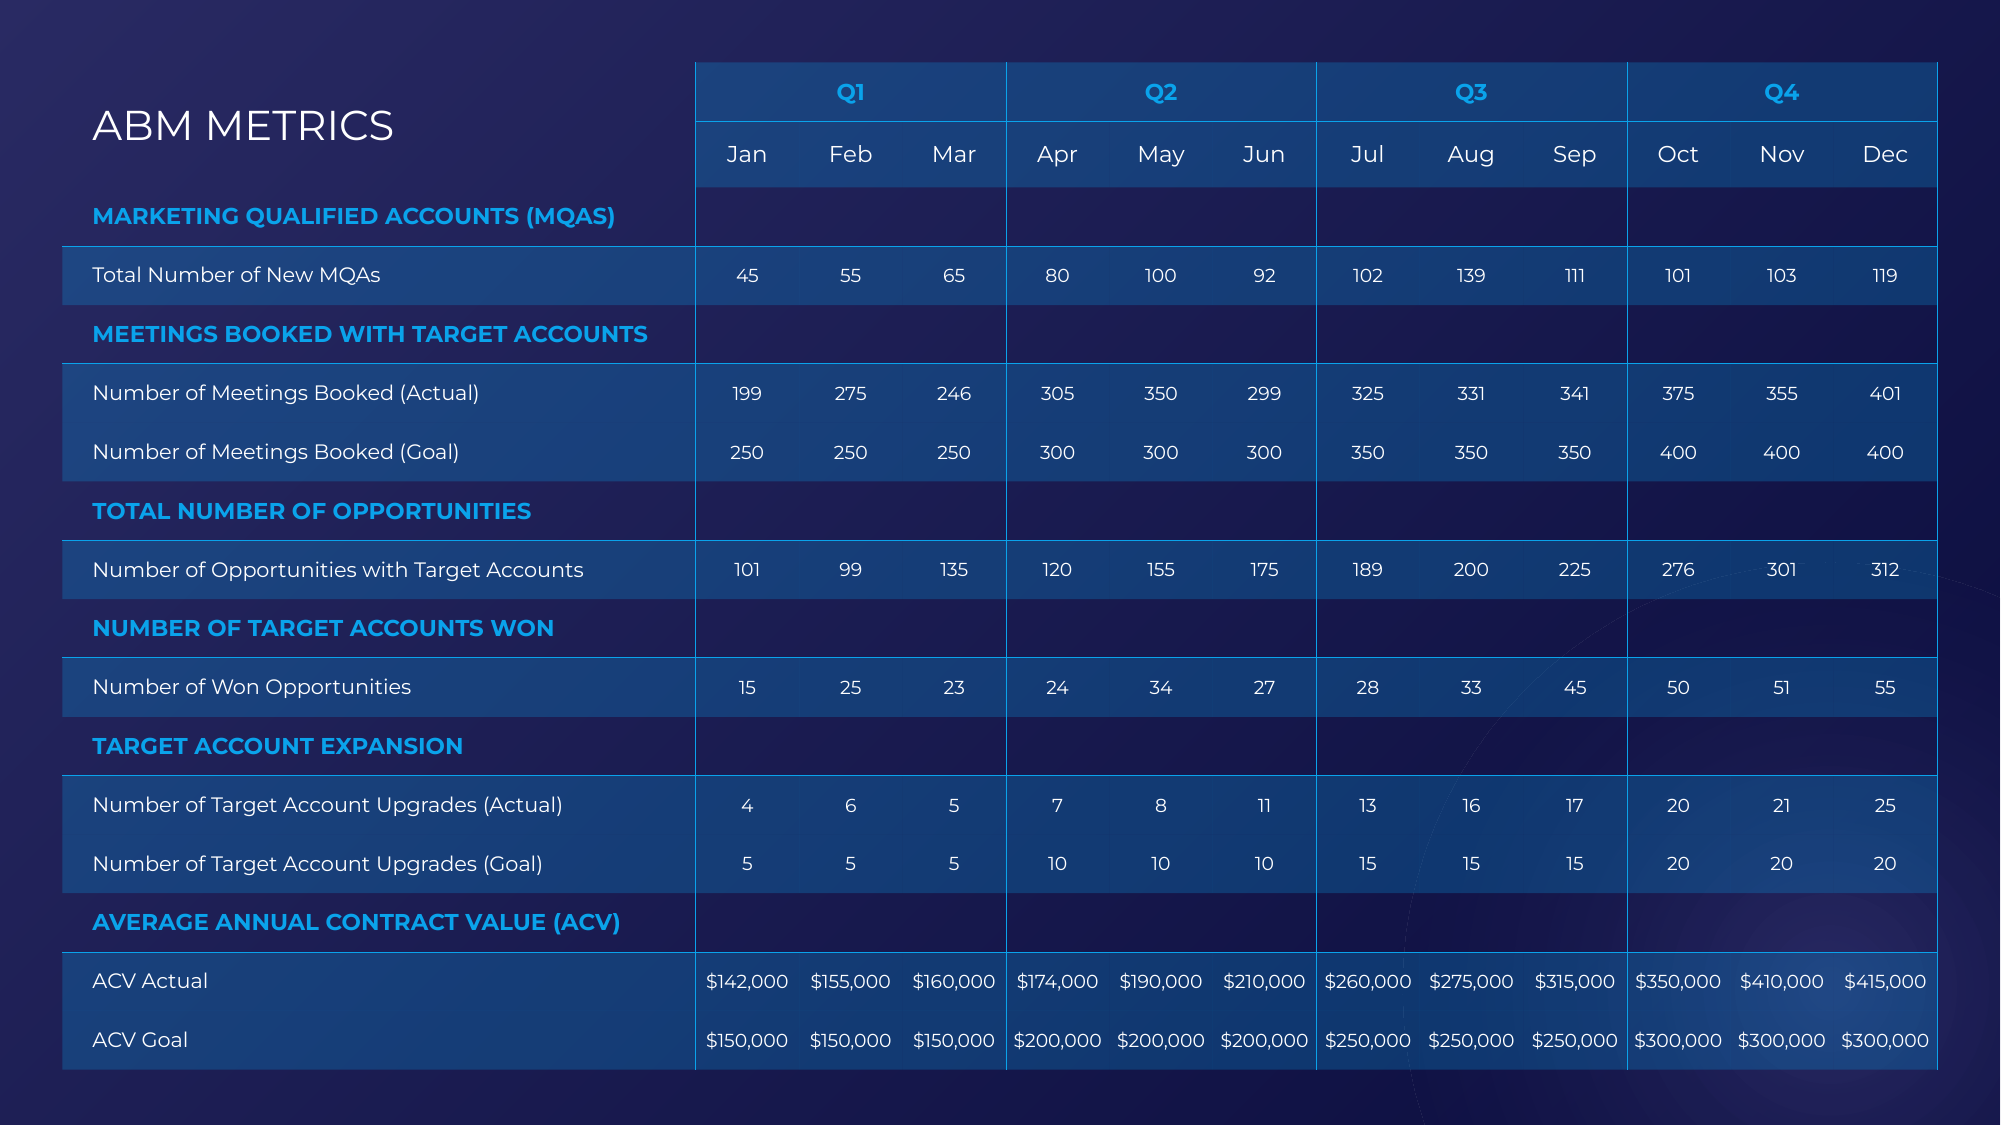

| ABM METRICS | Q1 |  |  | Q2 |  |  | Q3 |  |  | Q4 |  |  |
| --- | --- | --- | --- | --- | --- | --- | --- | --- | --- | --- | --- | --- |
|  | Jan | Feb | Mar | Apr | May | Jun | Jul | Aug | Sep | Oct | Nov | Dec |
| MARKETING QUALIFIED ACCOUNTS (MQAS) |  |  |  |  |  |  |  |  |  |  |  |  |
| Total Number of New MQAs | 45 | 55 | 65 | 80 | 100 | 92 | 102 | 139 | 111 | 101 | 103 | 119 |
| MEETINGS BOOKED WITH TARGET ACCOUNTS |  |  |  |  |  |  |  |  |  |  |  |  |
| Number of Meetings Booked (Actual) | 199 | 275 | 246 | 305 | 350 | 299 | 325 | 331 | 341 | 375 | 355 | 401 |
| Number of Meetings Booked (Goal) | 250 | 250 | 250 | 300 | 300 | 300 | 350 | 350 | 350 | 400 | 400 | 400 |
| TOTAL NUMBER OF OPPORTUNITIES |  |  |  |  |  |  |  |  |  |  |  |  |
| Number of Opportunities with Target Accounts | 101 | 99 | 135 | 120 | 155 | 175 | 189 | 200 | 225 | 276 | 301 | 312 |
| NUMBER OF TARGET ACCOUNTS WON |  |  |  |  |  |  |  |  |  |  |  |  |
| Number of Won Opportunities | 15 | 25 | 23 | 24 | 34 | 27 | 28 | 33 | 45 | 50 | 51 | 55 |
| TARGET ACCOUNT EXPANSION |  |  |  |  |  |  |  |  |  |  |  |  |
| Number of Target Account Upgrades (Actual) | 4 | 6 | 5 | 7 | 8 | 11 | 13 | 16 | 17 | 20 | 21 | 25 |
| Number of Target Account Upgrades (Goal) | 5 | 5 | 5 | 10 | 10 | 10 | 15 | 15 | 15 | 20 | 20 | 20 |
| AVERAGE ANNUAL CONTRACT VALUE (ACV) |  |  |  |  |  |  |  |  |  |  |  |  |
| ACV Actual | $142,000 | $155,000 | $160,000 | $174,000 | $190,000 | $210,000 | $260,000 | $275,000 | $315,000 | $350,000 | $410,000 | $415,000 |
| ACV Goal | $150,000 | $150,000 | $150,000 | $200,000 | $200,000 | $200,000 | $250,000 | $250,000 | $250,000 | $300,000 | $300,000 | $300,000 |